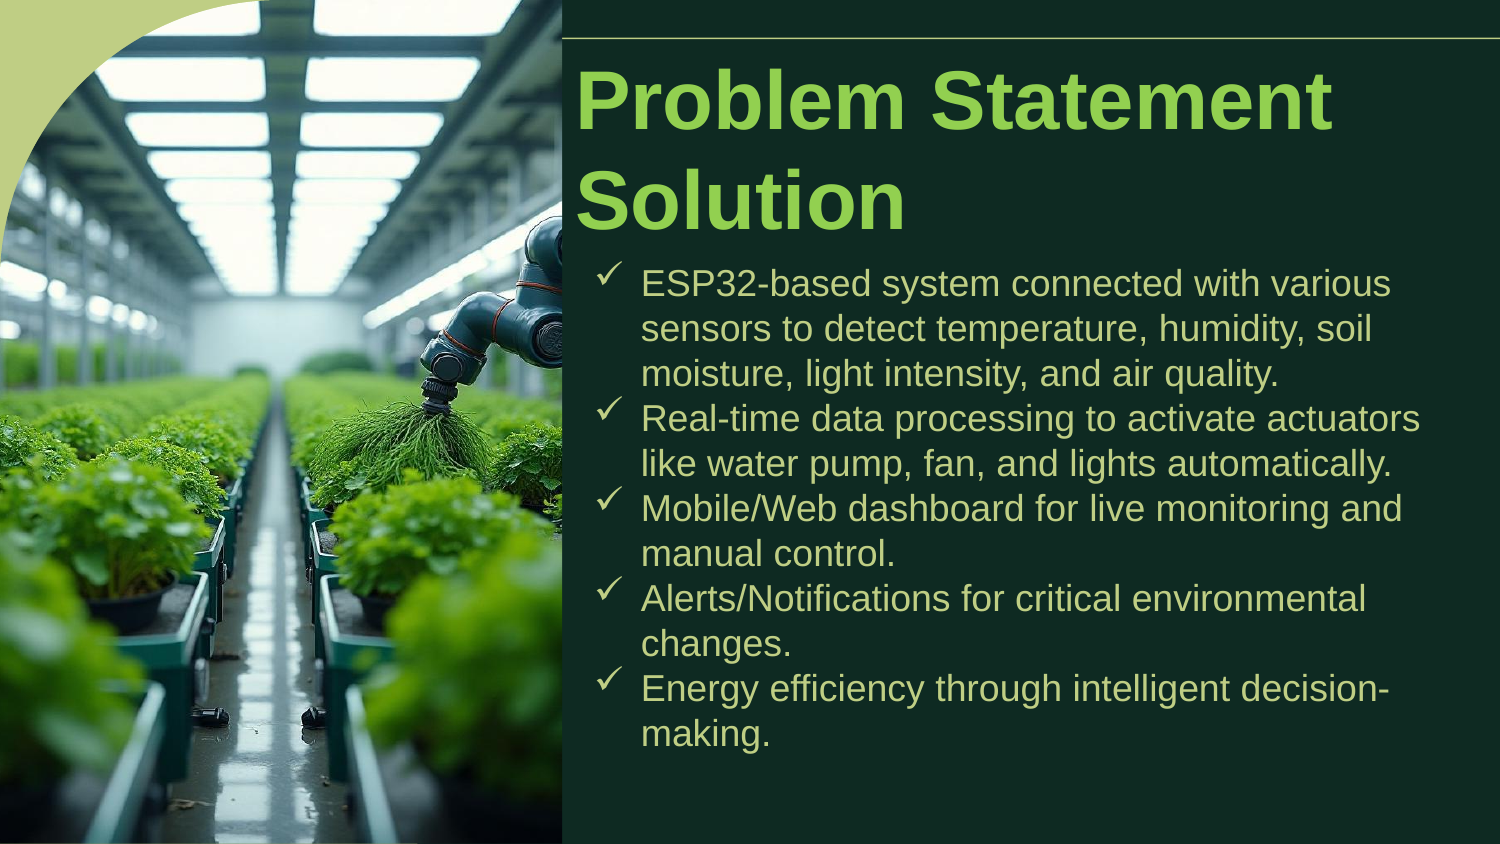

Problem Statement Solution

ESP32-based system connected with various sensors to detect temperature, humidity, soil moisture, light intensity, and air quality.
Real-time data processing to activate actuators like water pump, fan, and lights automatically.
Mobile/Web dashboard for live monitoring and manual control.
Alerts/Notifications for critical environmental changes.
Energy efficiency through intelligent decision-making.